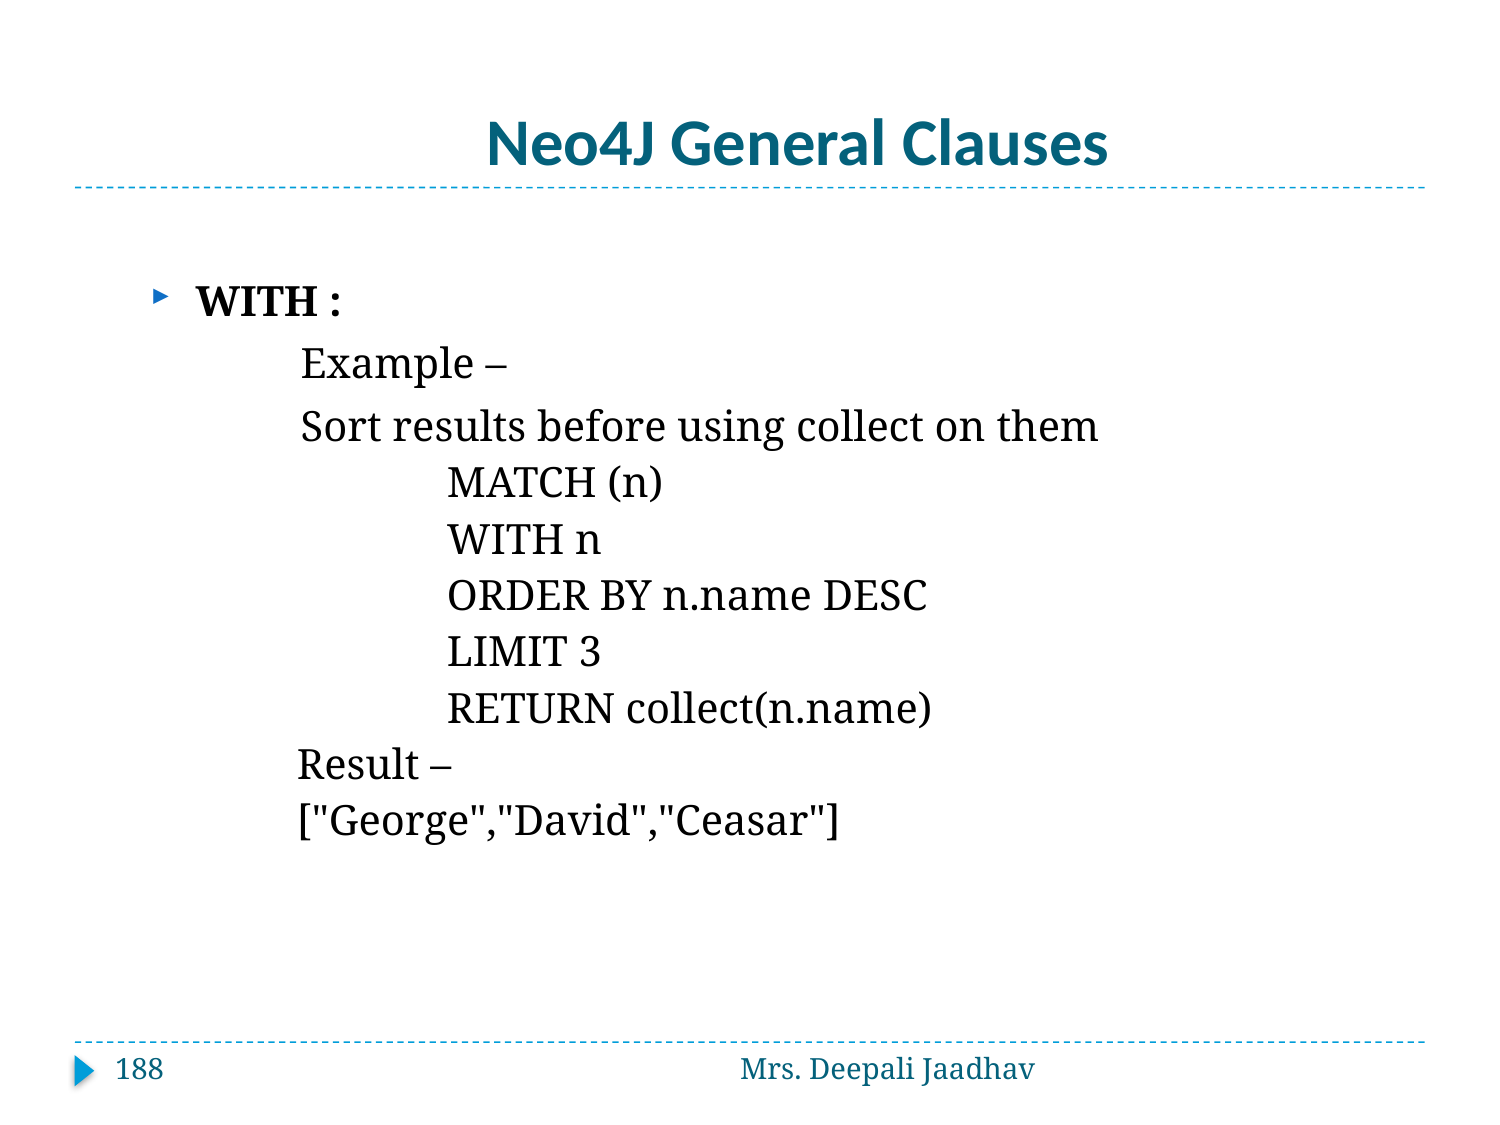

# Neo4J General Clauses
WITH :
	Example –
	Sort results before using collect on them
	MATCH (n)
	WITH n
	ORDER BY n.name DESC
	LIMIT 3
	RETURN collect(n.name)
Result –
["George","David","Ceasar"]
188
Mrs. Deepali Jaadhav